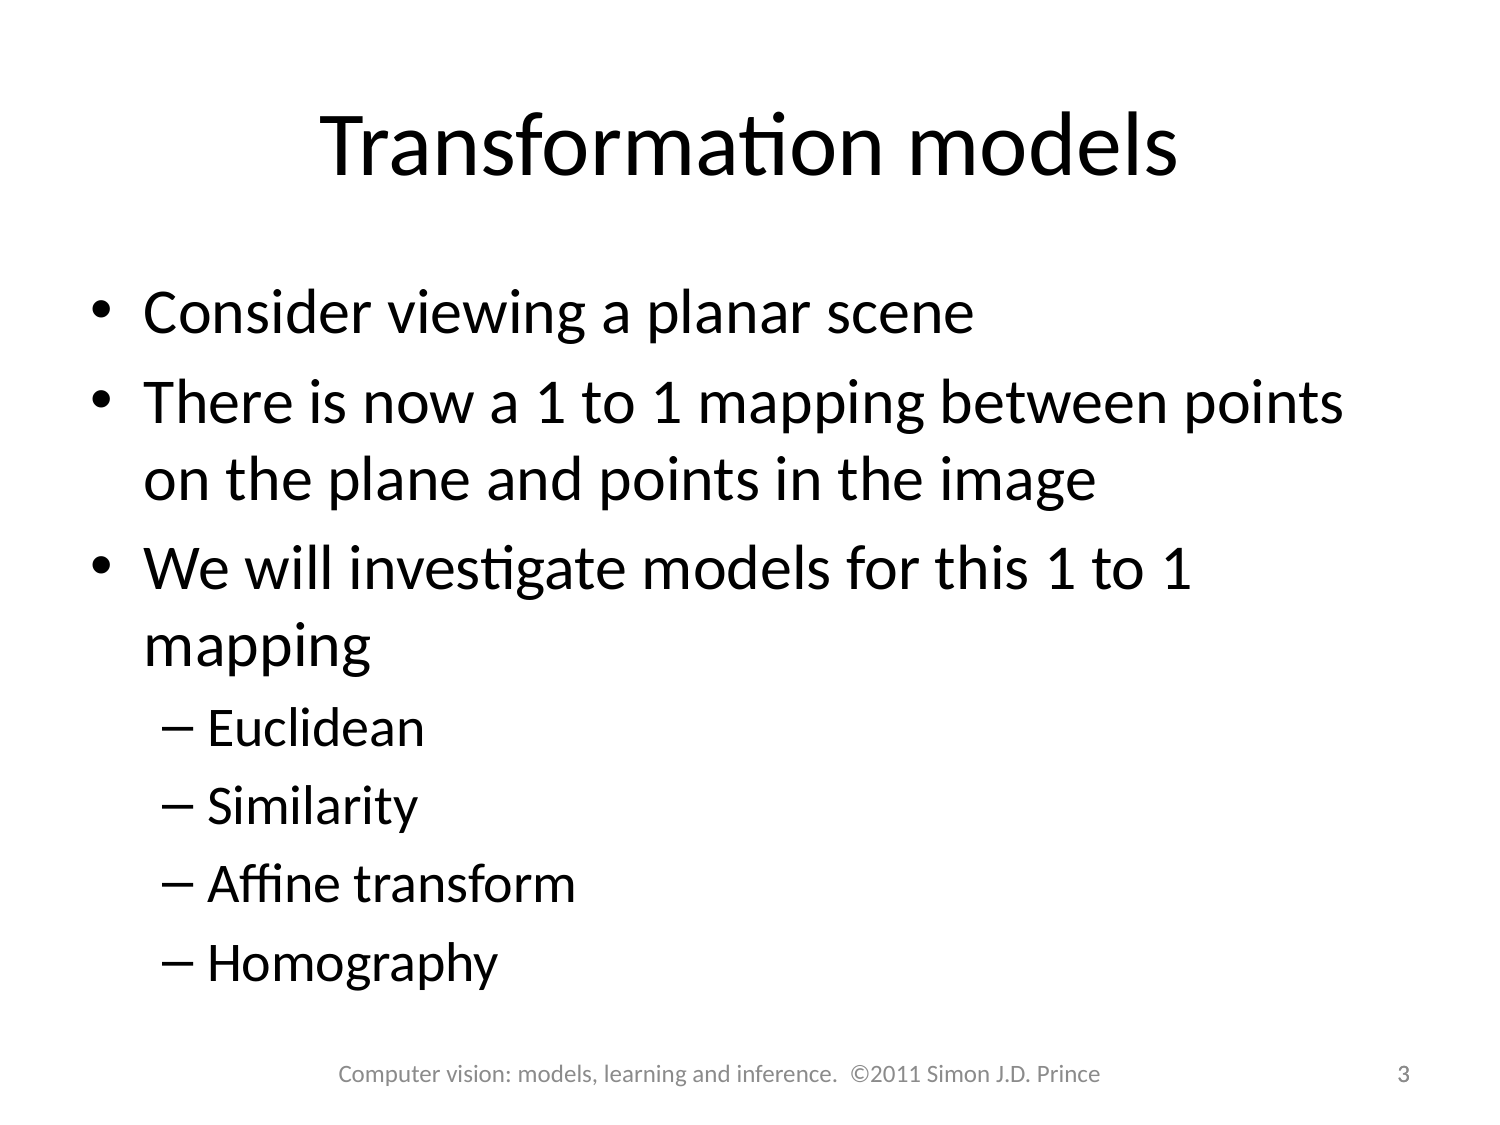

# Transformation models
Consider viewing a planar scene
There is now a 1 to 1 mapping between points on the plane and points in the image
We will investigate models for this 1 to 1 mapping
Euclidean
Similarity
Affine transform
Homography
Computer vision: models, learning and inference.  ©2011 Simon J.D. Prince
3
3